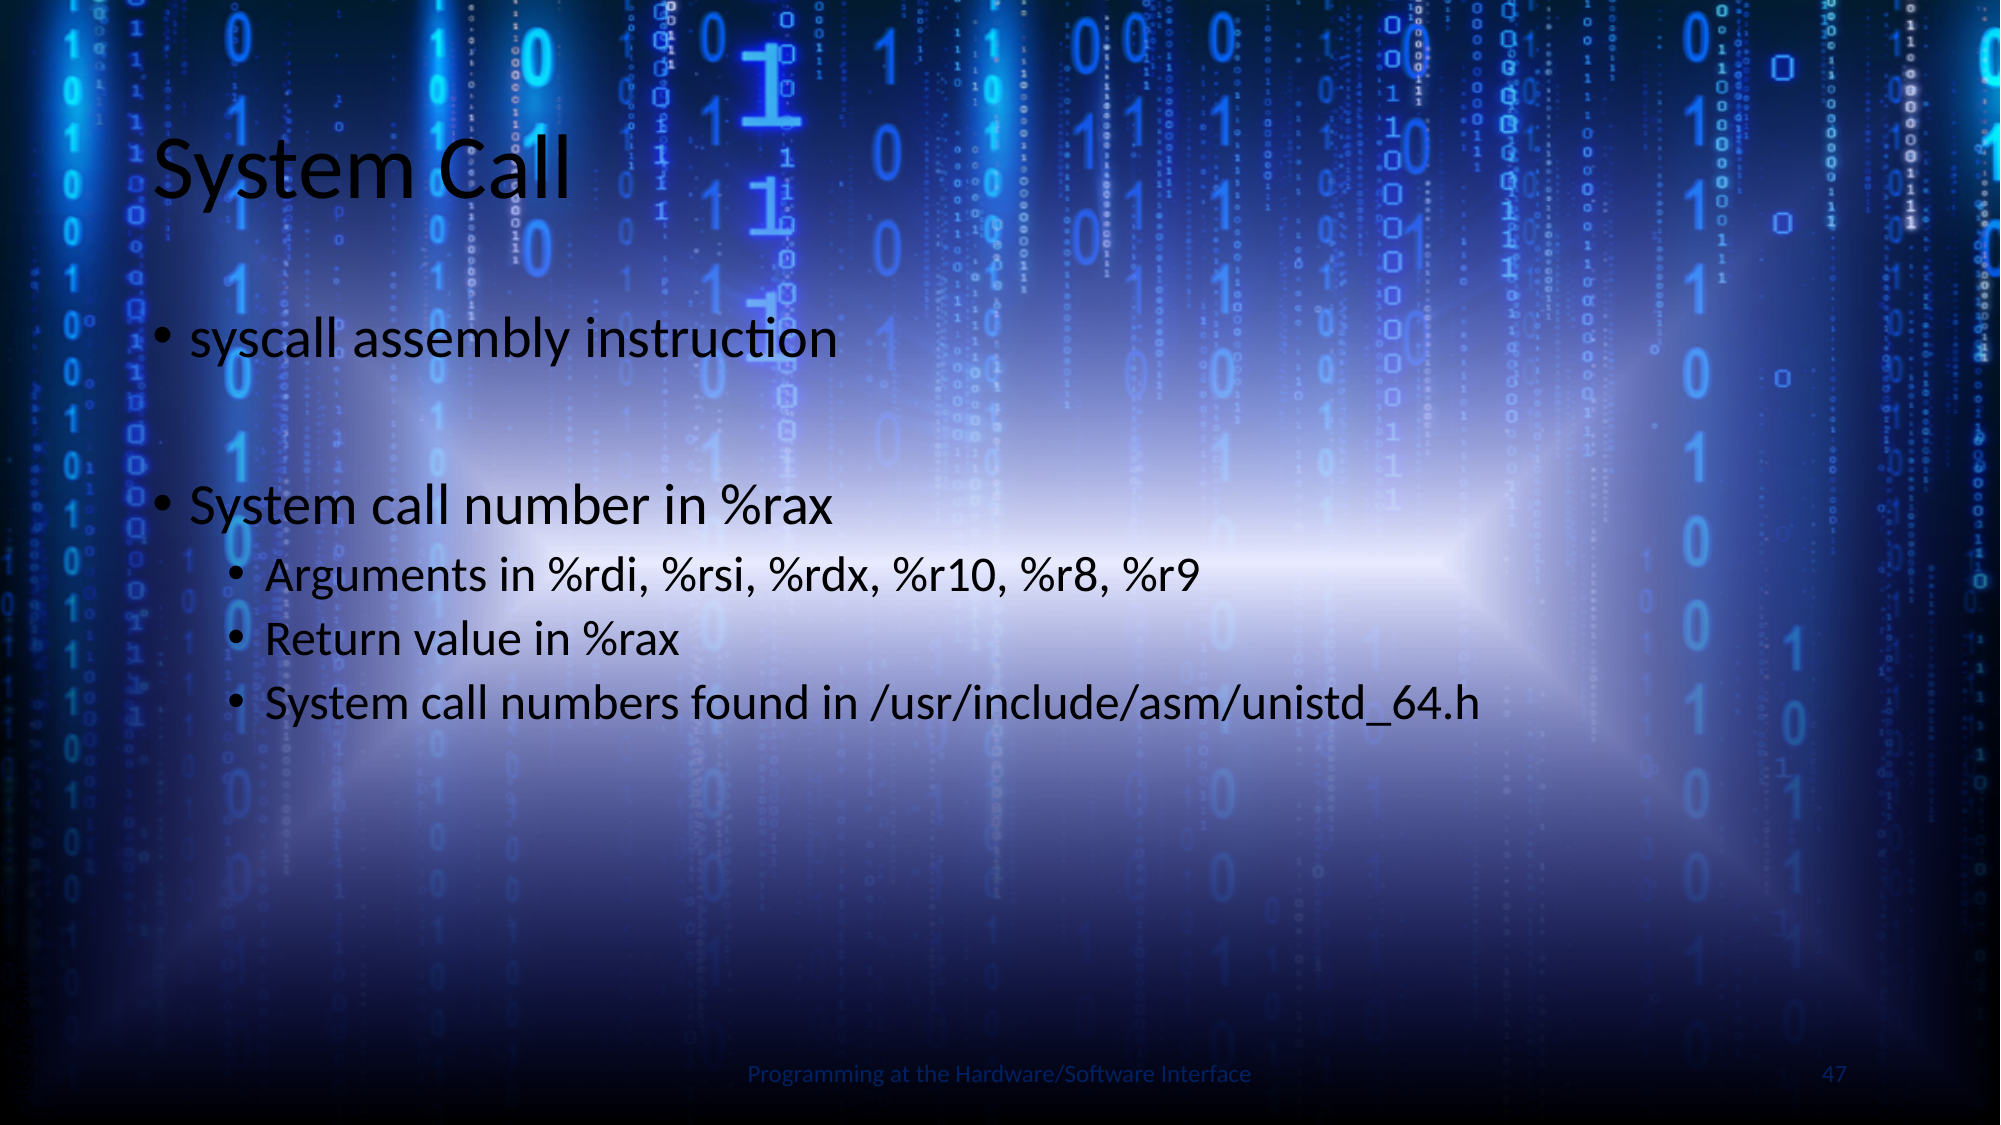

# System Call
syscall assembly instruction

System call number in %rax
Arguments in %rdi, %rsi, %rdx, %r10, %r8, %r9
Return value in %rax
System call numbers found in /usr/include/asm/unistd_64.h

Slide by Bohn
Programming at the Hardware/Software Interface
47